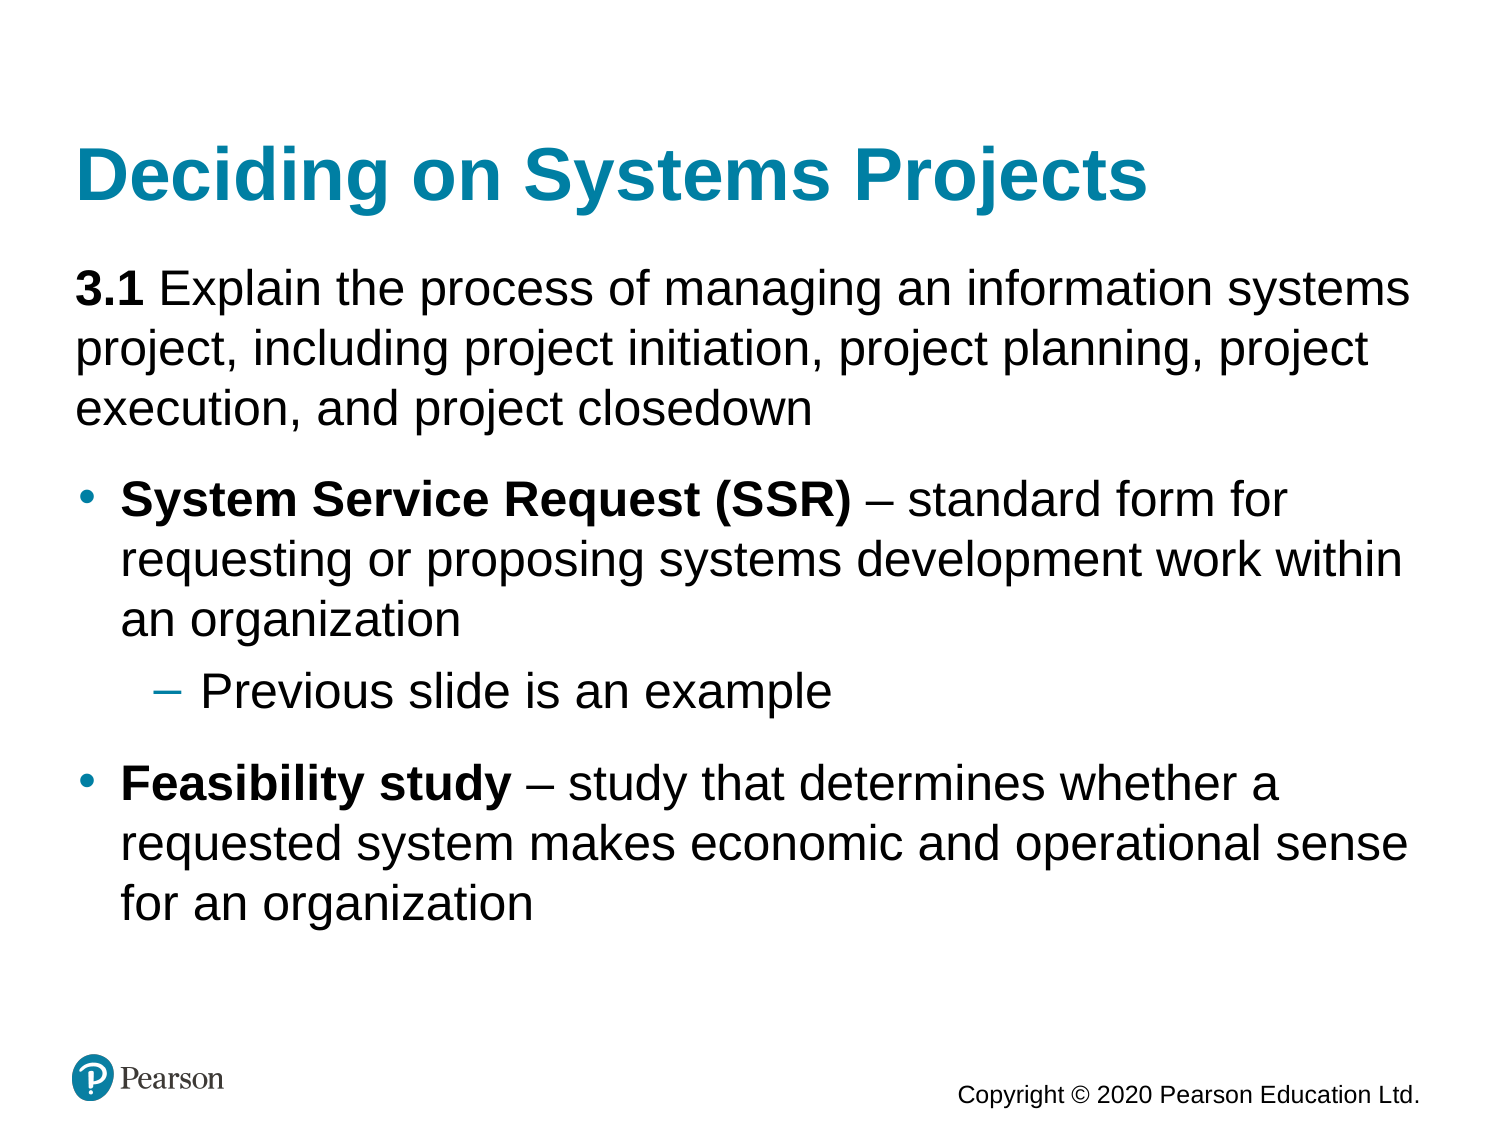

# Deciding on Systems Projects
3.1 Explain the process of managing an information systems project, including project initiation, project planning, project execution, and project closedown
System Service Request (S S R) – standard form for requesting or proposing systems development work within an organization
Previous slide is an example
Feasibility study – study that determines whether a requested system makes economic and operational sense for an organization